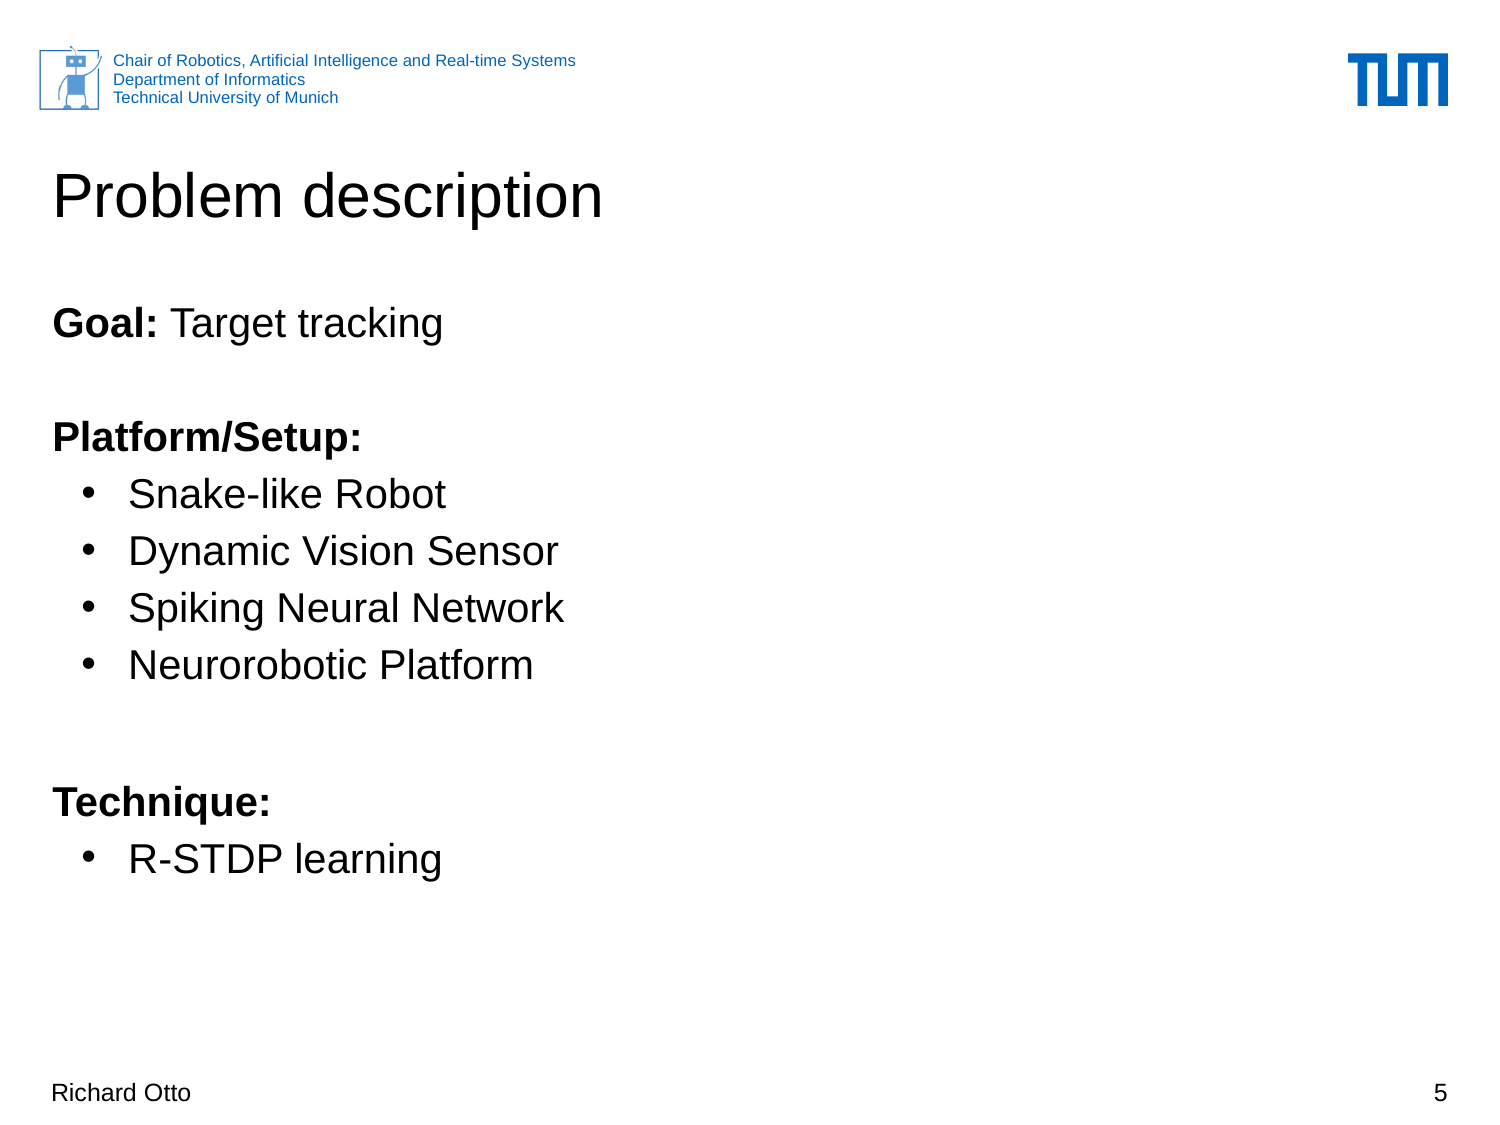

# Problem description
Goal: Target tracking

Platform/Setup:
Snake-like Robot
Dynamic Vision Sensor
Spiking Neural Network
Neurorobotic Platform

Technique:
R-STDP learning
Richard Otto
5